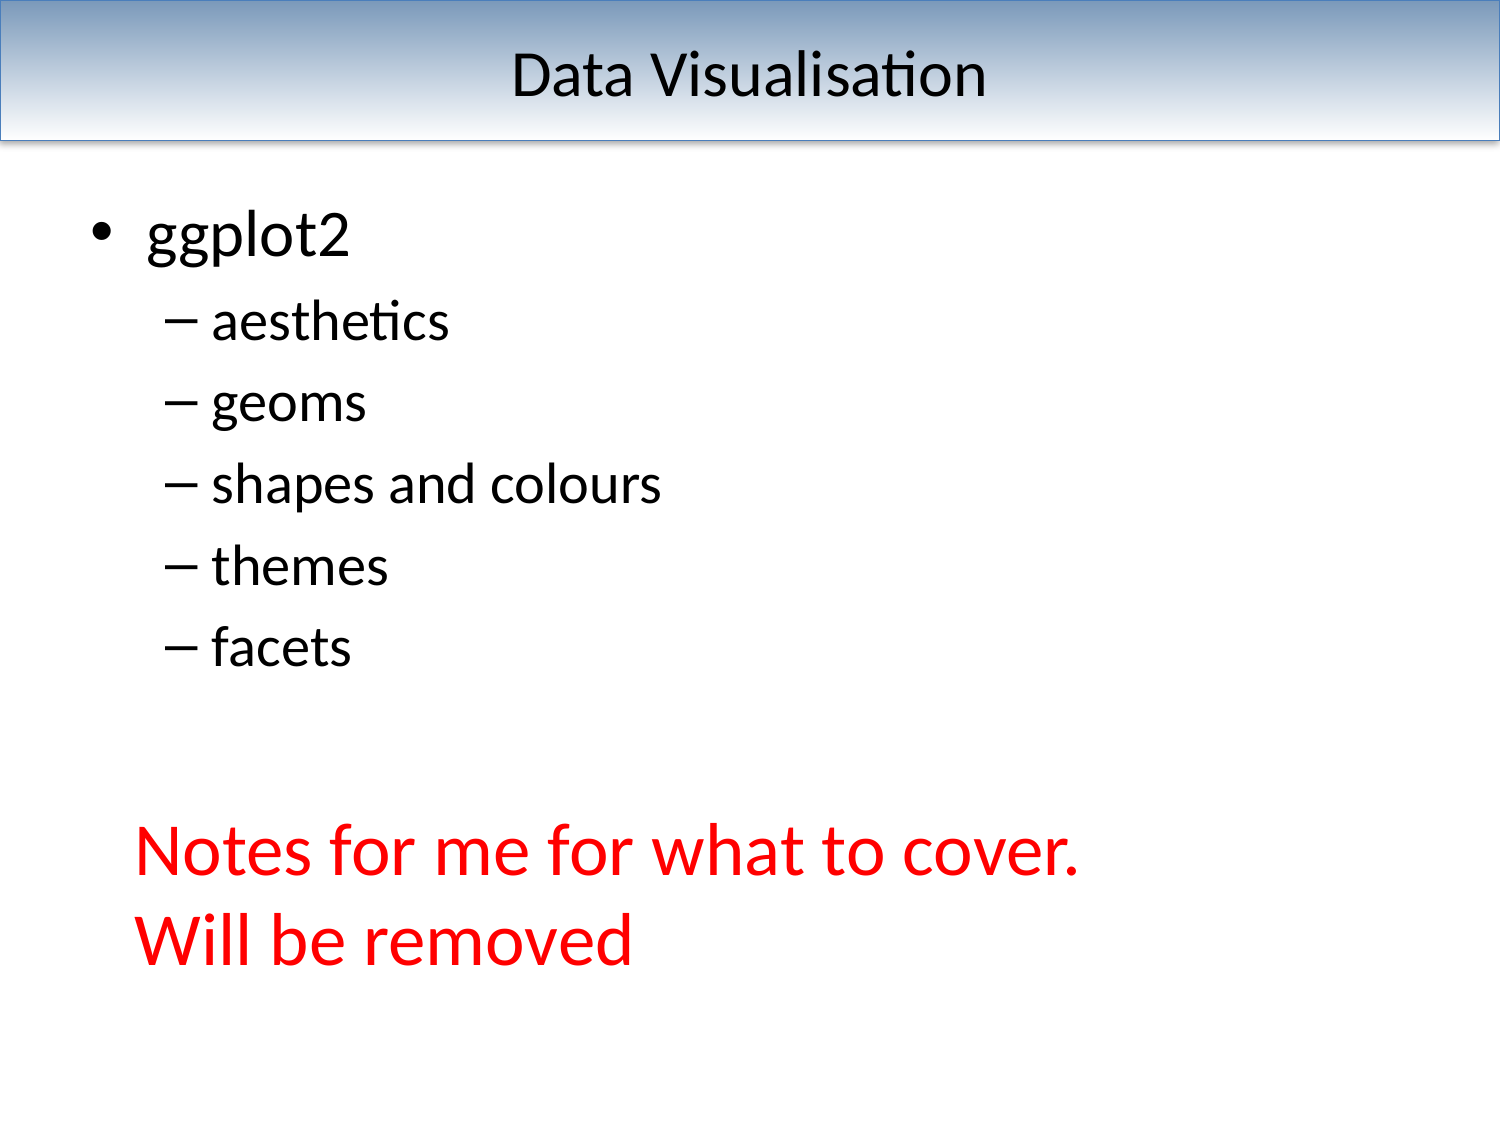

# Data Visualisation
ggplot2
aesthetics
geoms
shapes and colours
themes
facets
Notes for me for what to cover. Will be removed